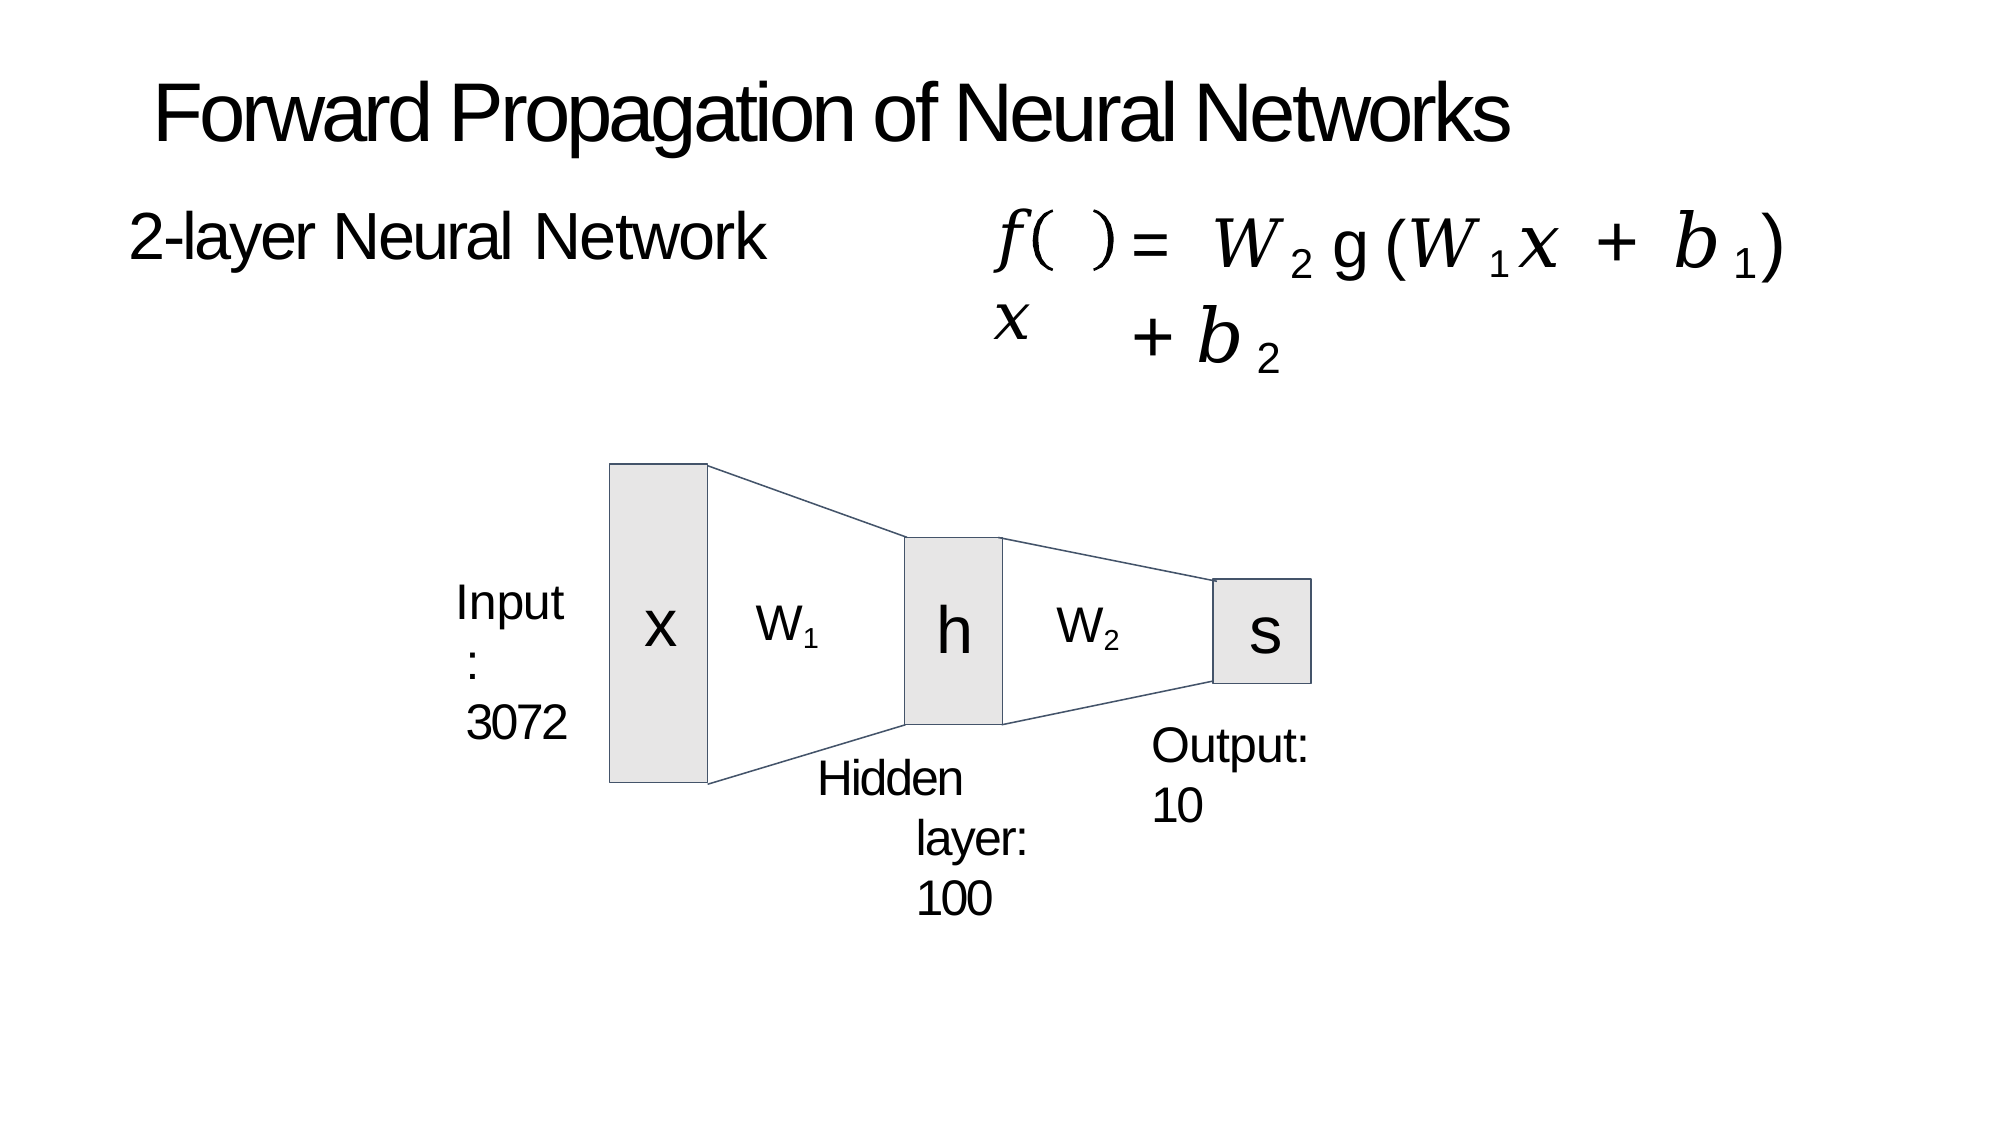

# Forward Propagation of Neural Networks
2-layer Neural Network
𝑓	𝑥
= 𝑊2  g (𝑊 1 𝑥         + 𝑏   1 ) + 𝑏   2

Input:  3072
x

h
s
W1
W2

Output: 10

Hidden layer:  100